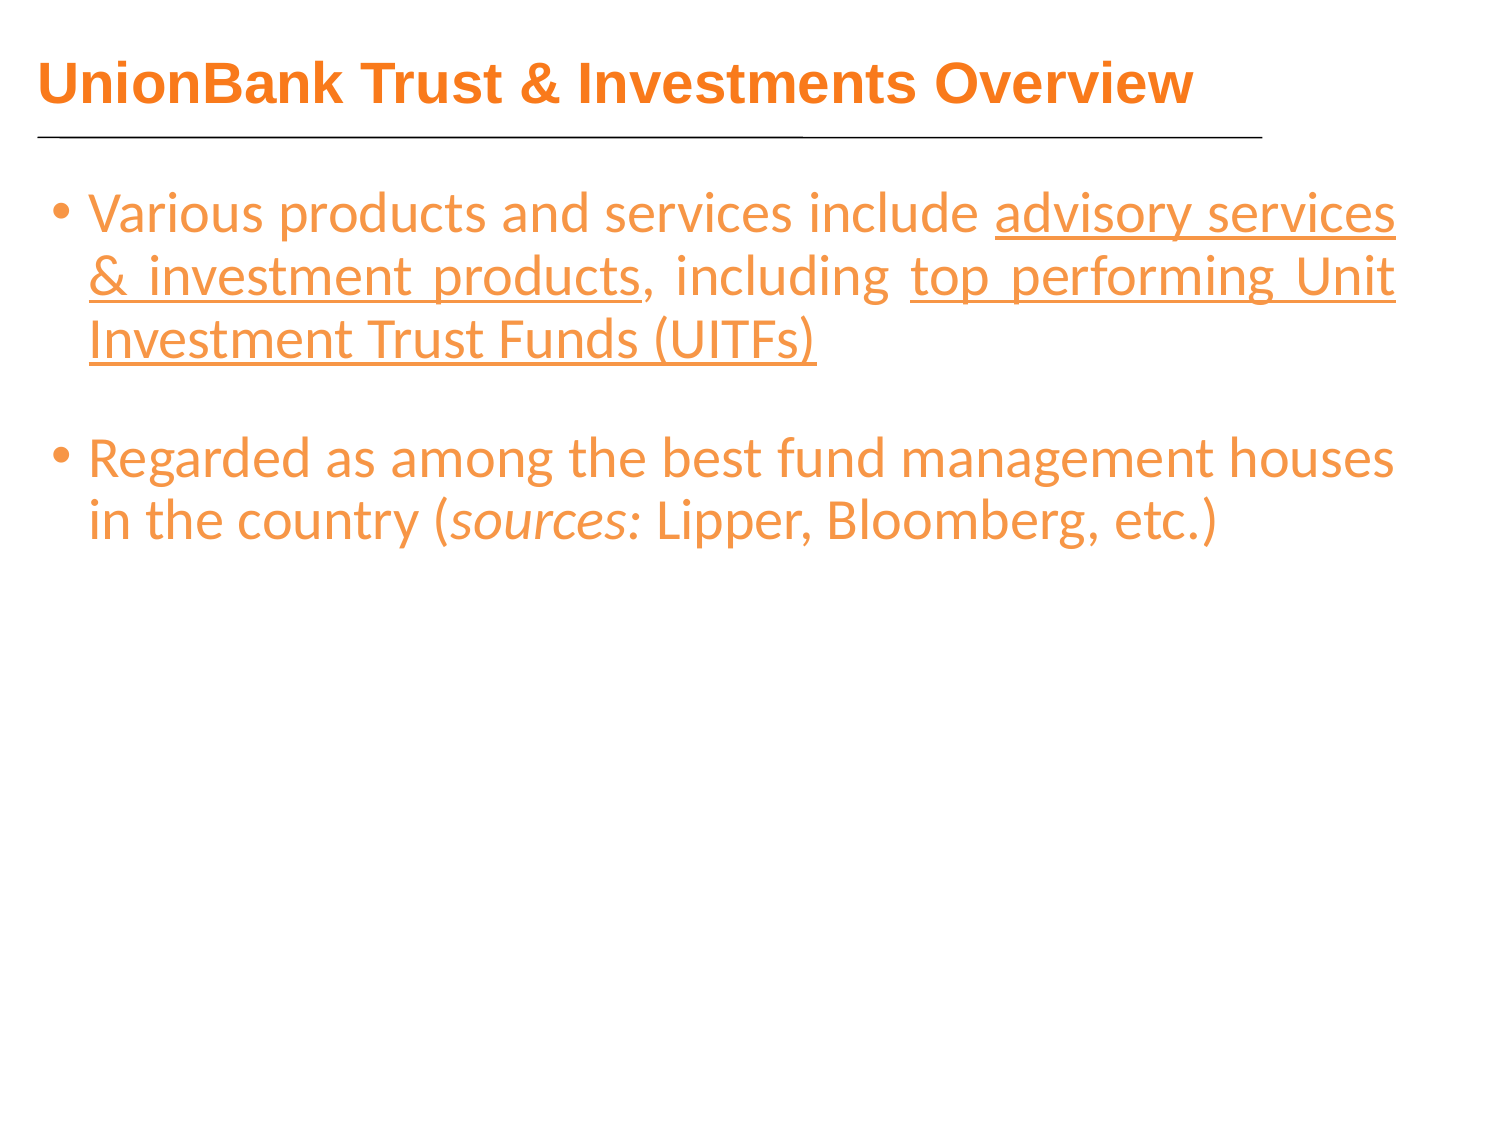

UnionBank Trust & Investments Overview

Various products and services include advisory services & investment products, including top performing Unit Investment Trust Funds (UITFs)
Regarded as among the best fund management houses in the country (sources: Lipper, Bloomberg, etc.)

UnionBank Trust & Investments
60